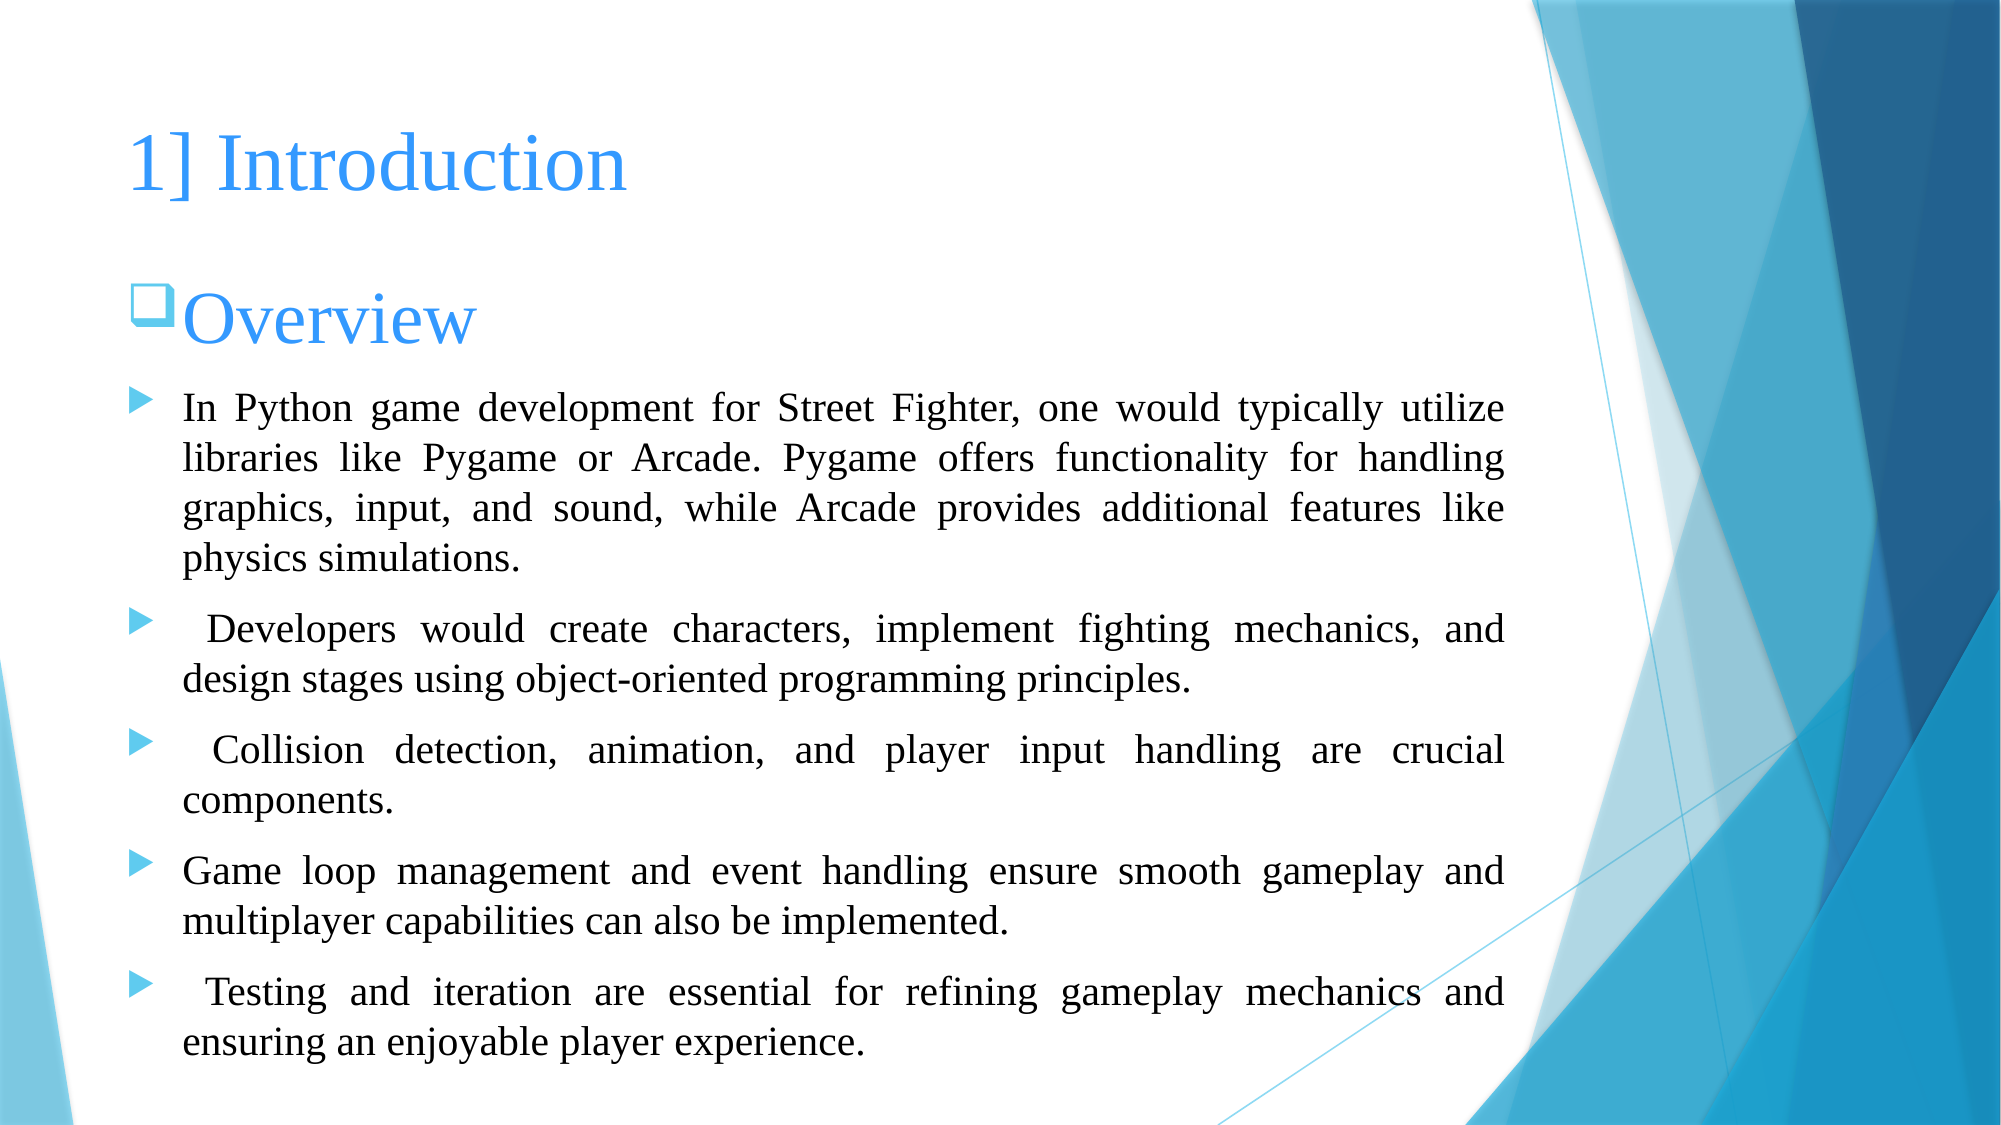

# 1] Introduction
Overview
In Python game development for Street Fighter, one would typically utilize libraries like Pygame or Arcade. Pygame offers functionality for handling graphics, input, and sound, while Arcade provides additional features like physics simulations.
 Developers would create characters, implement fighting mechanics, and design stages using object-oriented programming principles.
 Collision detection, animation, and player input handling are crucial components.
Game loop management and event handling ensure smooth gameplay and multiplayer capabilities can also be implemented.
 Testing and iteration are essential for refining gameplay mechanics and ensuring an enjoyable player experience.